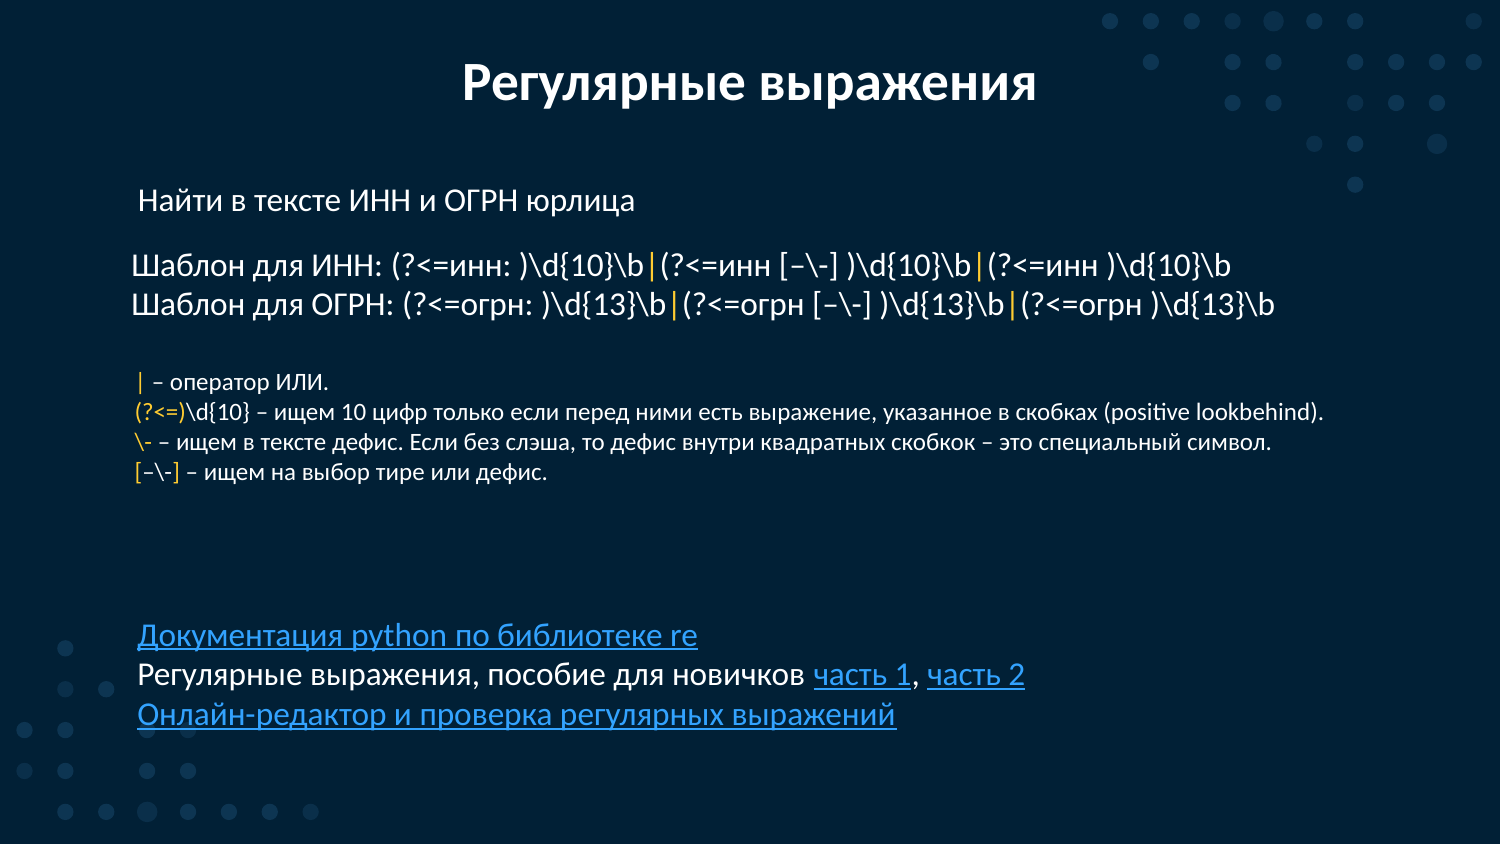

# Регулярные выражения
Найти в тексте ИНН и ОГРН юрлица
Шаблон для ИНН: (?<=инн: )\d{10}\b|(?<=инн [–\-] )\d{10}\b|(?<=инн )\d{10}\b
Шаблон для ОГРН: (?<=огрн: )\d{13}\b|(?<=огрн [–\-] )\d{13}\b|(?<=огрн )\d{13}\b
| – оператор ИЛИ.
(?<=)\d{10} – ищем 10 цифр только если перед ними есть выражение, указанное в скобках (positive lookbehind).
\- – ищем в тексте дефис. Если без слэша, то дефис внутри квадратных скобкок – это специальный символ.
[–\-] – ищем на выбор тире или дефис.
Документация python по библиотеке re
Регулярные выражения, пособие для новичков часть 1, часть 2
Онлайн-редактор и проверка регулярных выражений